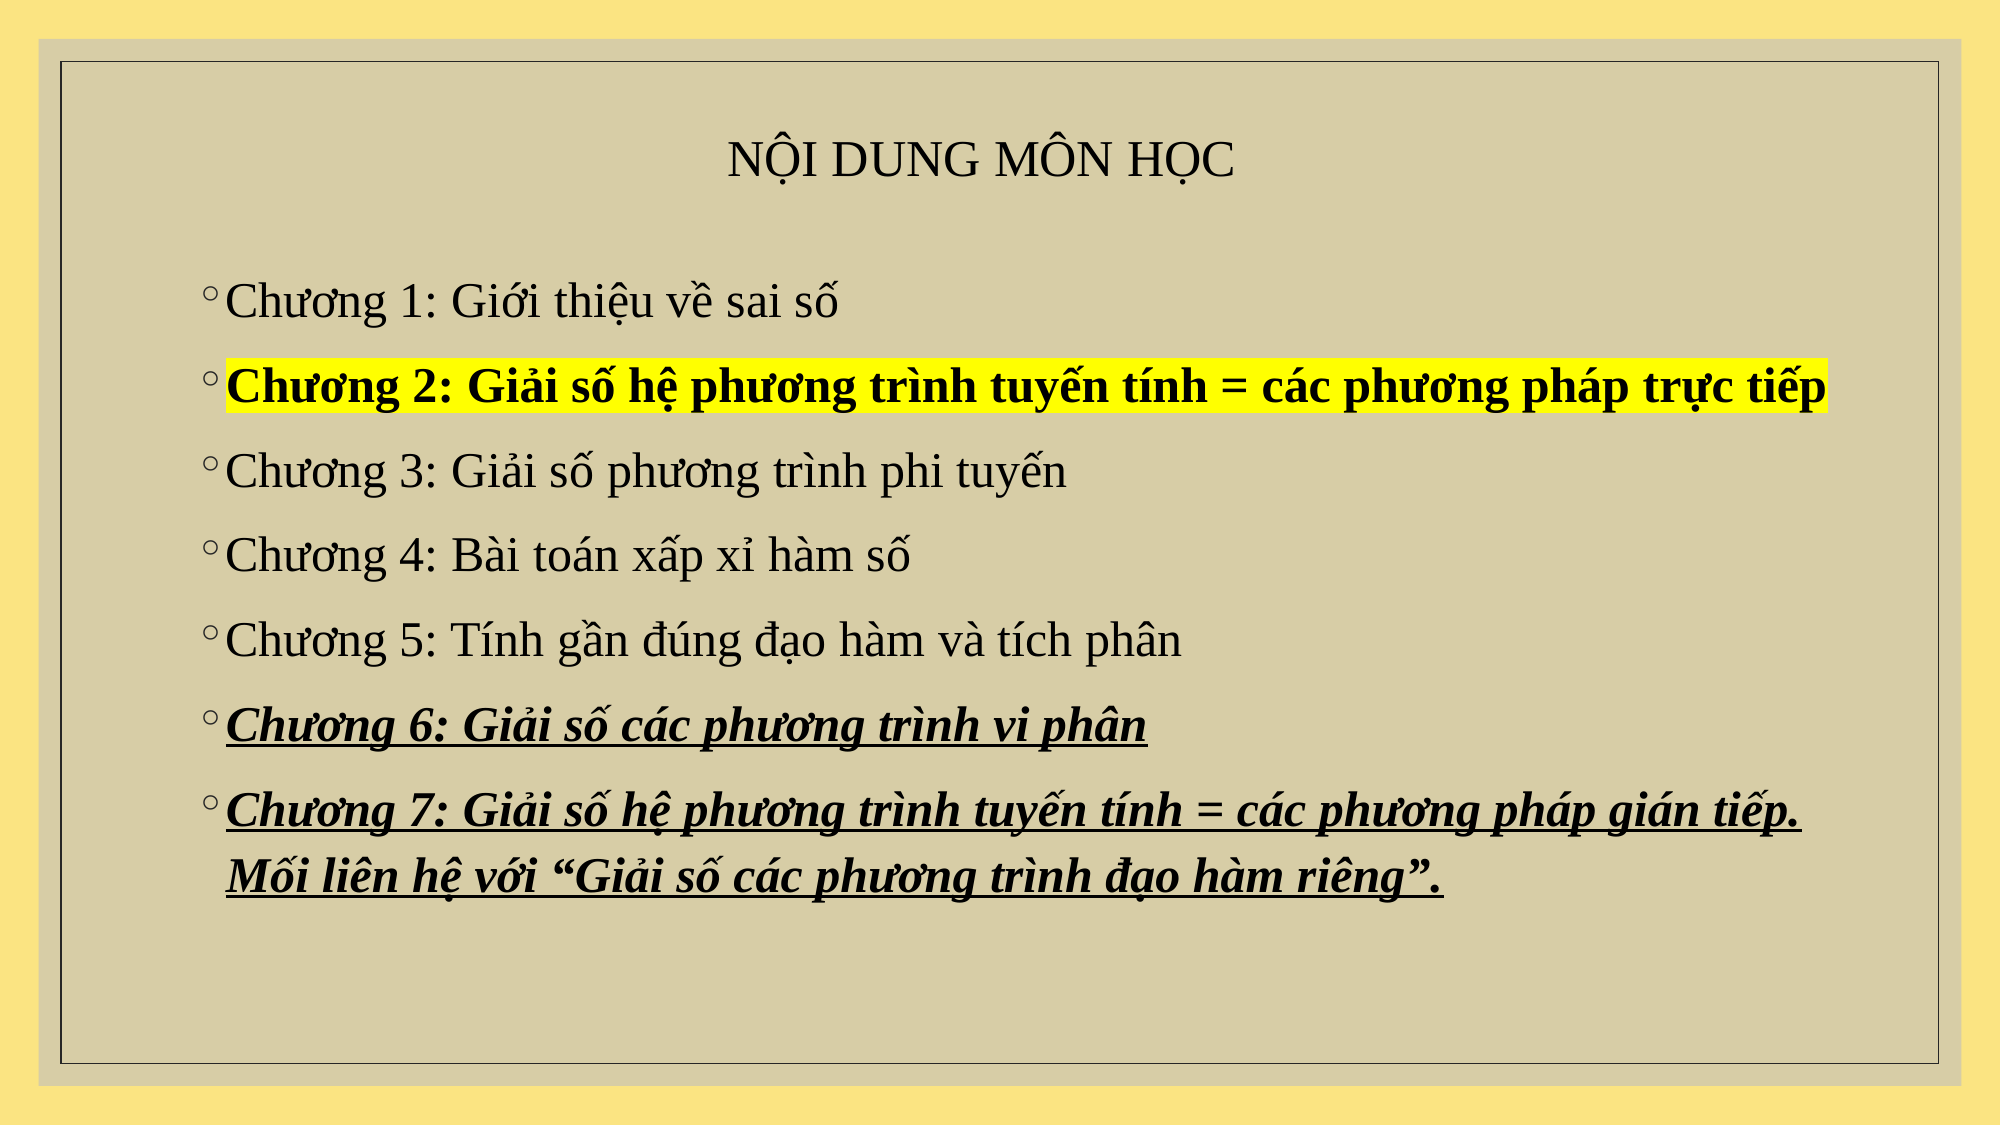

# NỘI DUNG MÔN HỌC
Chương 1: Giới thiệu về sai số
Chương 2: Giải số hệ phương trình tuyến tính = các phương pháp trực tiếp
Chương 3: Giải số phương trình phi tuyến
Chương 4: Bài toán xấp xỉ hàm số
Chương 5: Tính gần đúng đạo hàm và tích phân
Chương 6: Giải số các phương trình vi phân
Chương 7: Giải số hệ phương trình tuyến tính = các phương pháp gián tiếp. Mối liên hệ với “Giải số các phương trình đạo hàm riêng”.